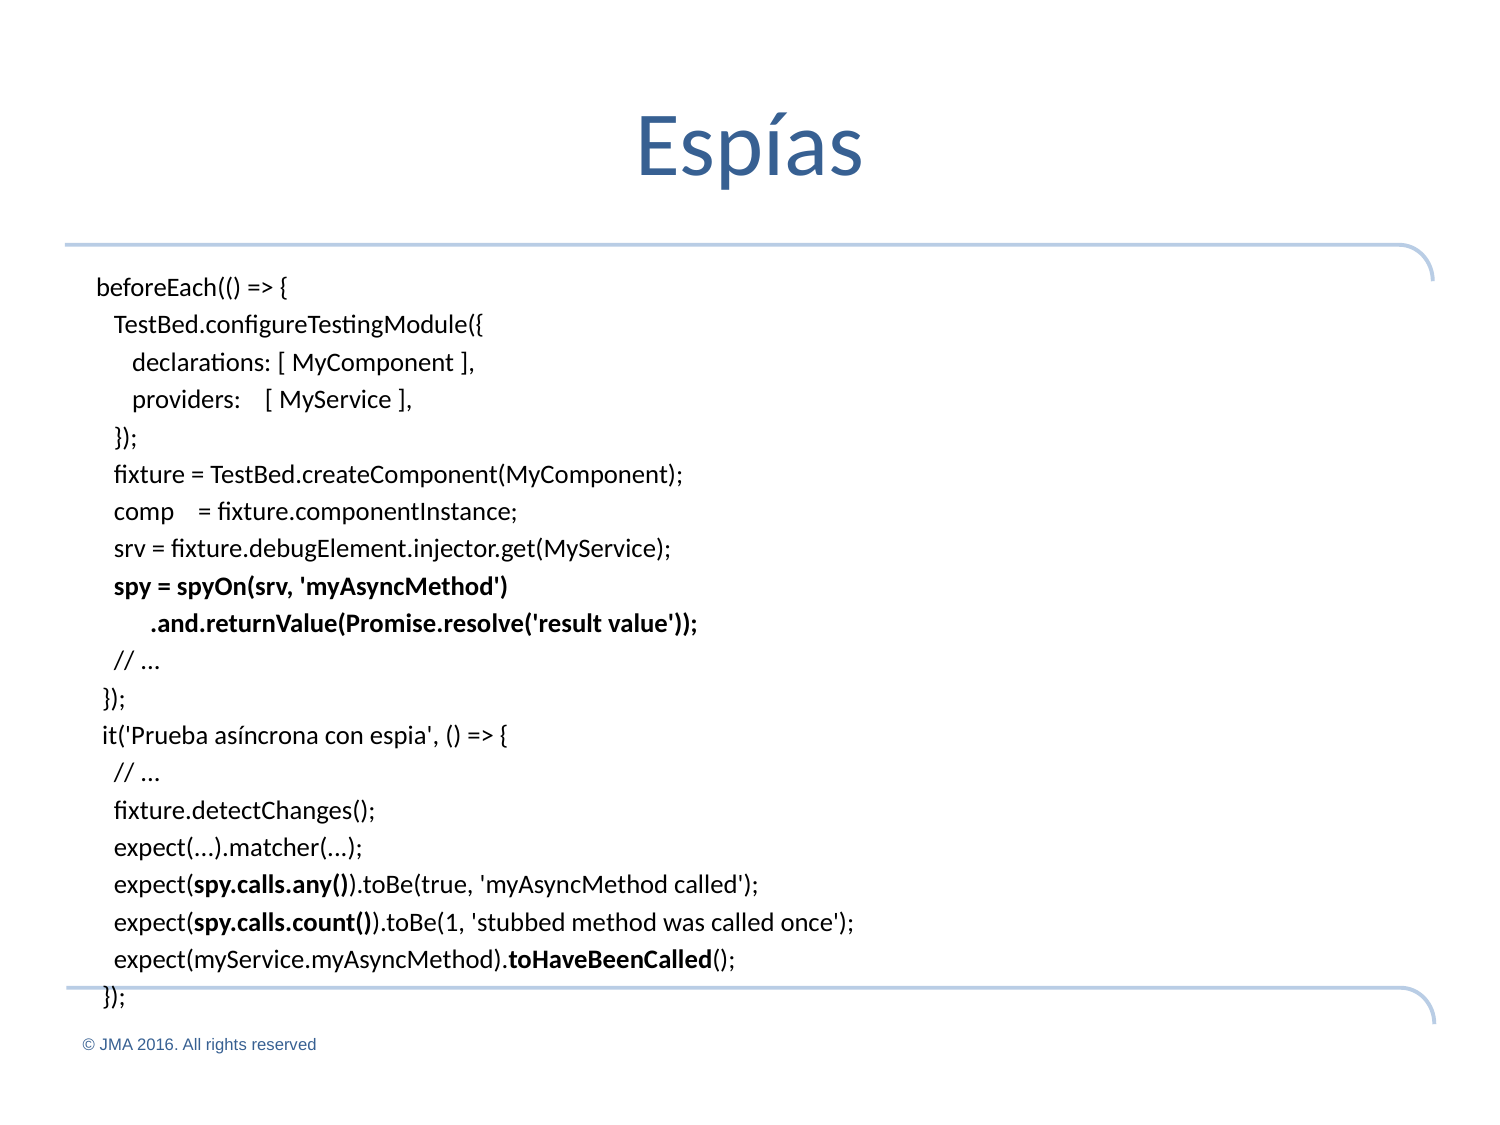

# Espías
 beforeEach(() => {
    TestBed.configureTestingModule({
       declarations: [ MyComponent ],
       providers:    [ MyService ],
    });
    fixture = TestBed.createComponent(MyComponent);
    comp    = fixture.componentInstance;
    srv = fixture.debugElement.injector.get(MyService);
    spy = spyOn(srv, 'myAsyncMethod')
          .and.returnValue(Promise.resolve('result value'));
    // ...
  });
  it('Prueba asíncrona con espia', () => {
    // ...
    fixture.detectChanges();
    expect(...).matcher(...);
    expect(spy.calls.any()).toBe(true, 'myAsyncMethod called');
    expect(spy.calls.count()).toBe(1, 'stubbed method was called once');
    expect(myService.myAsyncMethod).toHaveBeenCalled();
  });